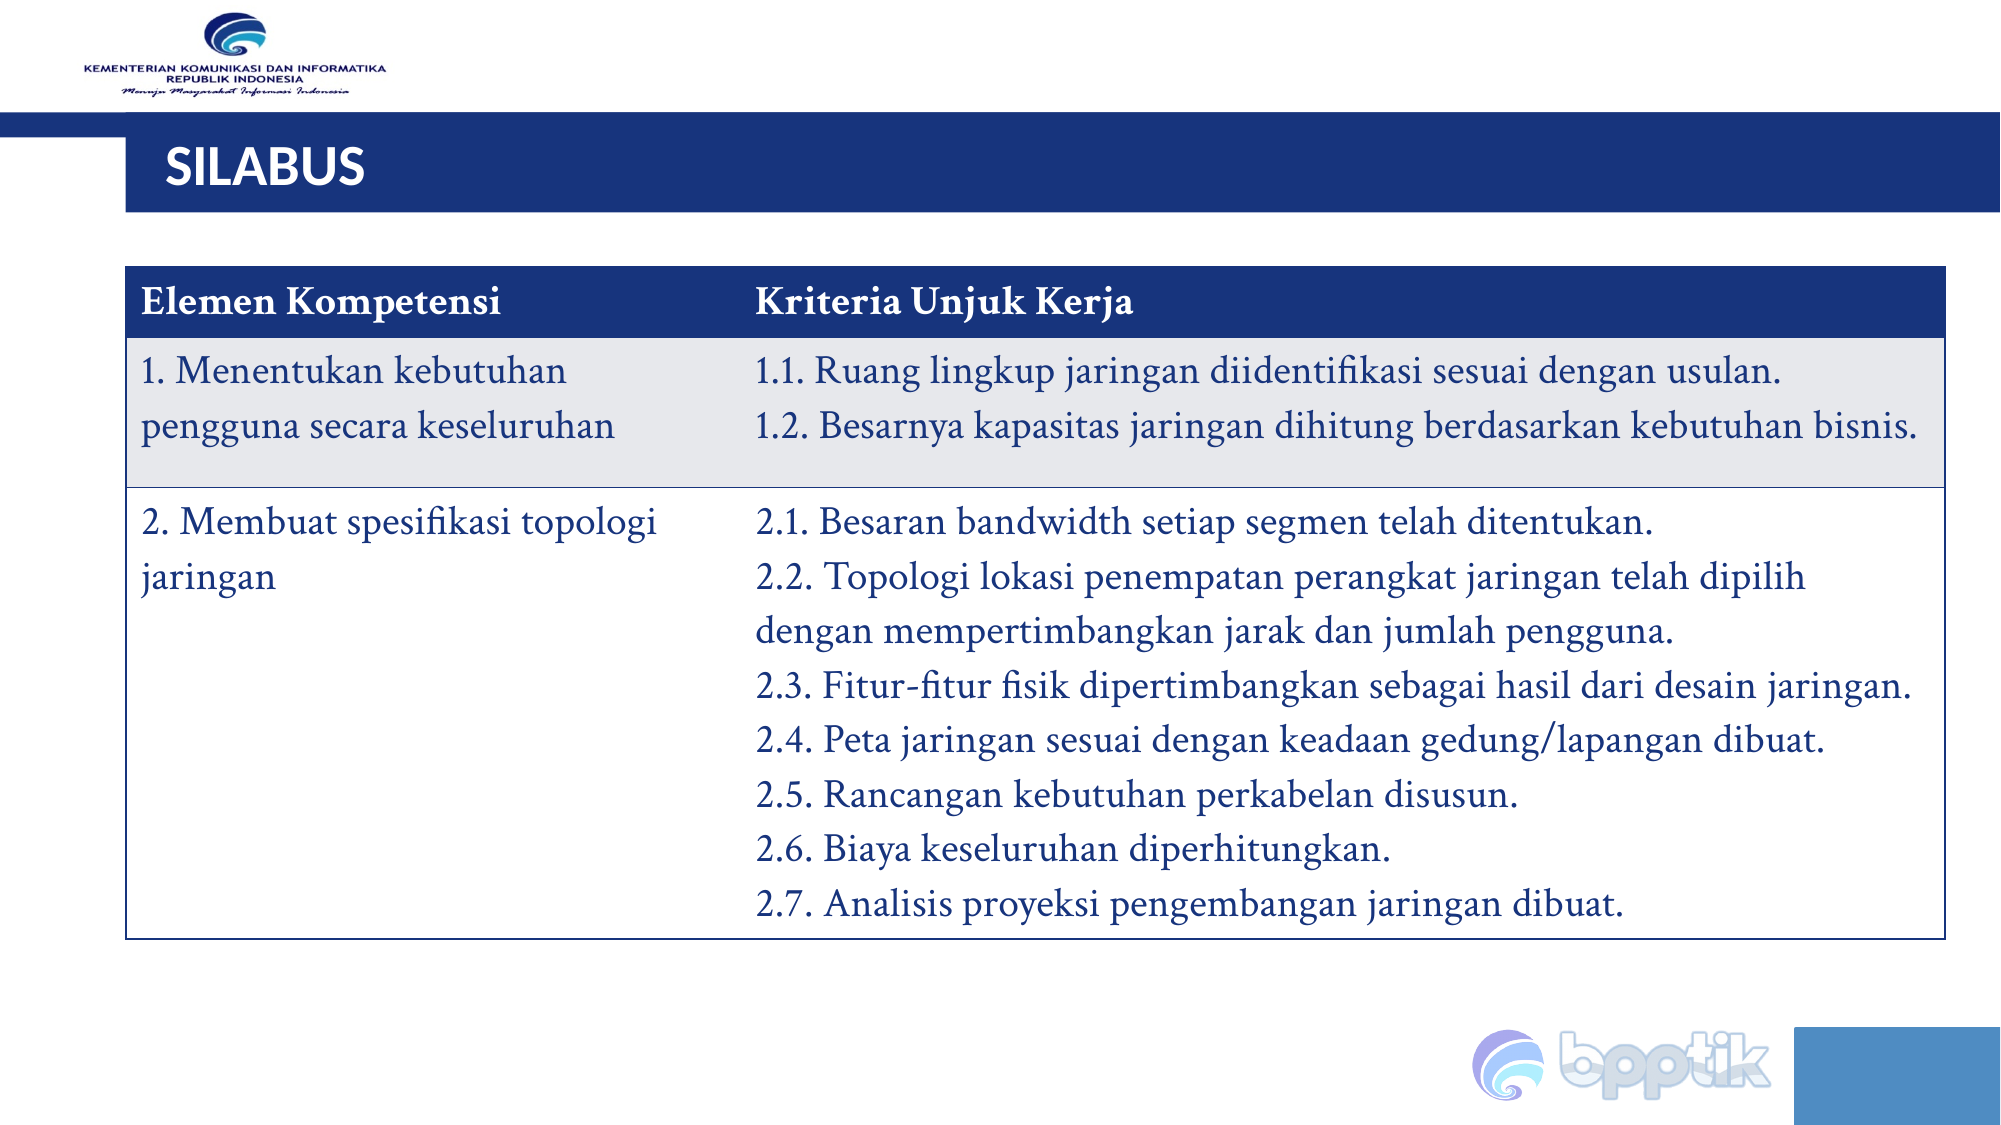

# Silabus
| Elemen Kompetensi | Kriteria Unjuk Kerja |
| --- | --- |
| 1. Menentukan kebutuhan pengguna secara keseluruhan | 1.1. Ruang lingkup jaringan diidentifikasi sesuai dengan usulan. 1.2. Besarnya kapasitas jaringan dihitung berdasarkan kebutuhan bisnis. |
| 2. Membuat spesifikasi topologi jaringan | 2.1. Besaran bandwidth setiap segmen telah ditentukan. 2.2. Topologi lokasi penempatan perangkat jaringan telah dipilih dengan mempertimbangkan jarak dan jumlah pengguna. 2.3. Fitur-fitur fisik dipertimbangkan sebagai hasil dari desain jaringan. 2.4. Peta jaringan sesuai dengan keadaan gedung/lapangan dibuat. 2.5. Rancangan kebutuhan perkabelan disusun. 2.6. Biaya keseluruhan diperhitungkan. 2.7. Analisis proyeksi pengembangan jaringan dibuat. |